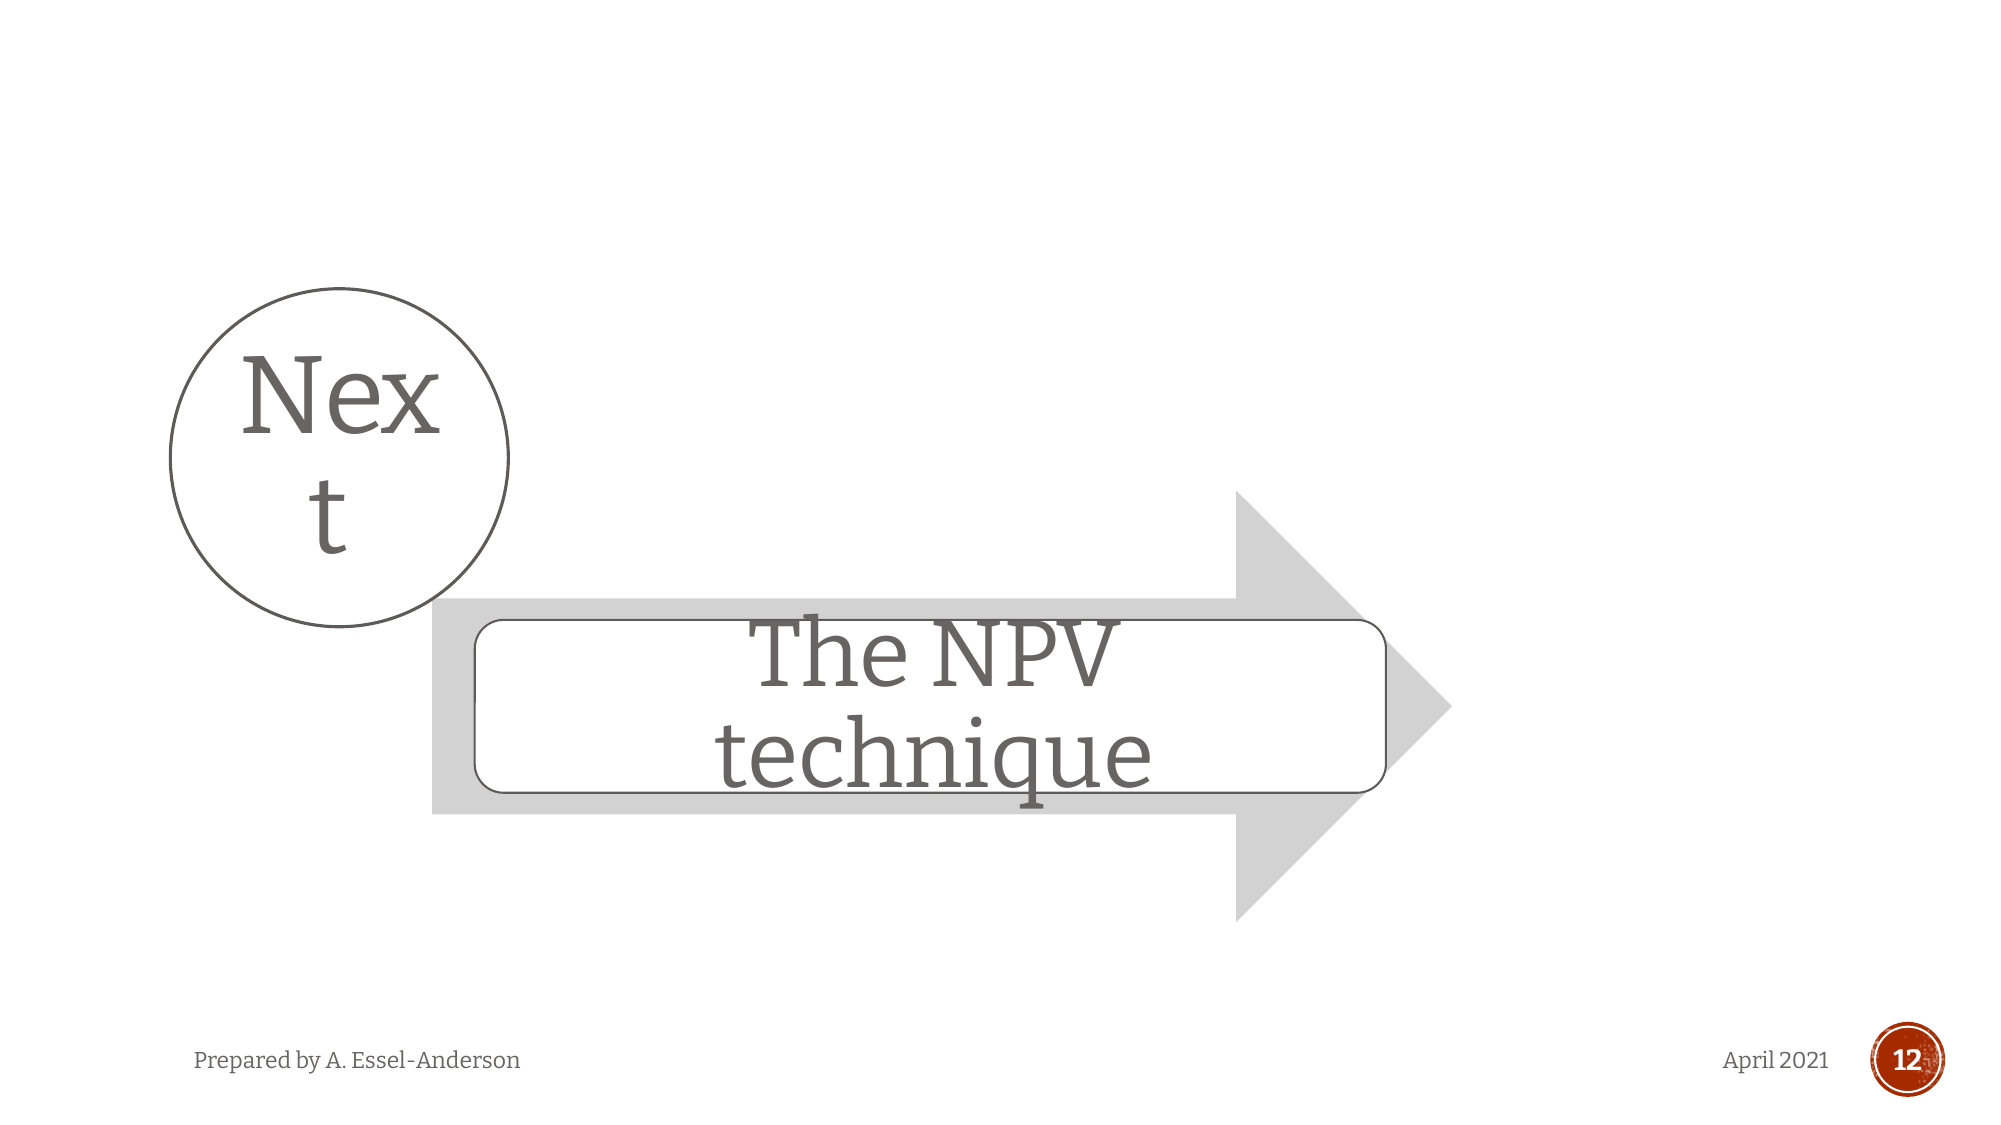

Next
The NPV technique
Prepared by A. Essel-Anderson
April 2021
12